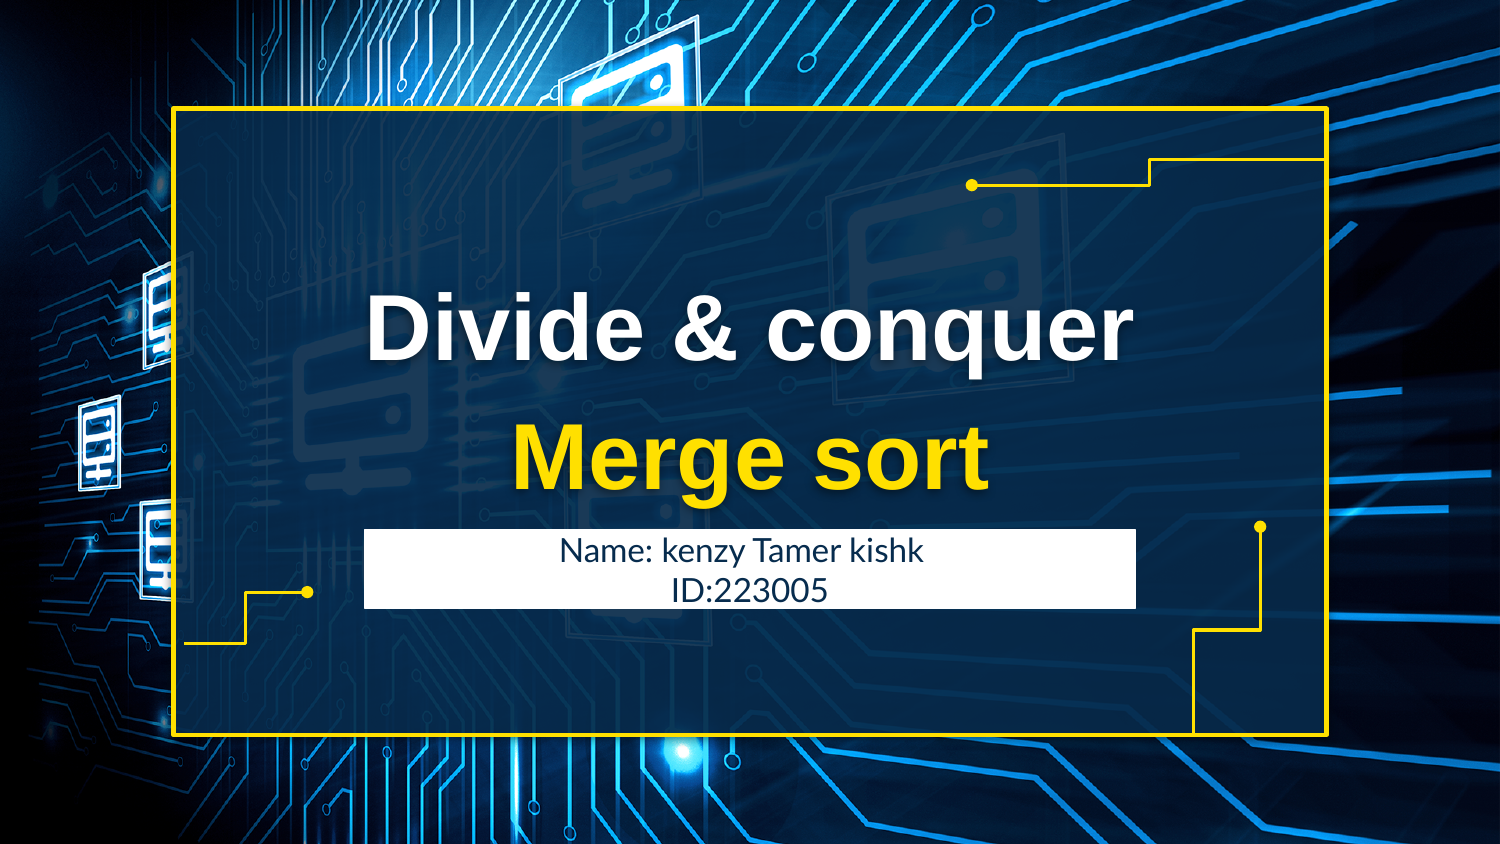

# Divide & conquer Merge sort
Name: kenzy Tamer kishk
ID:223005